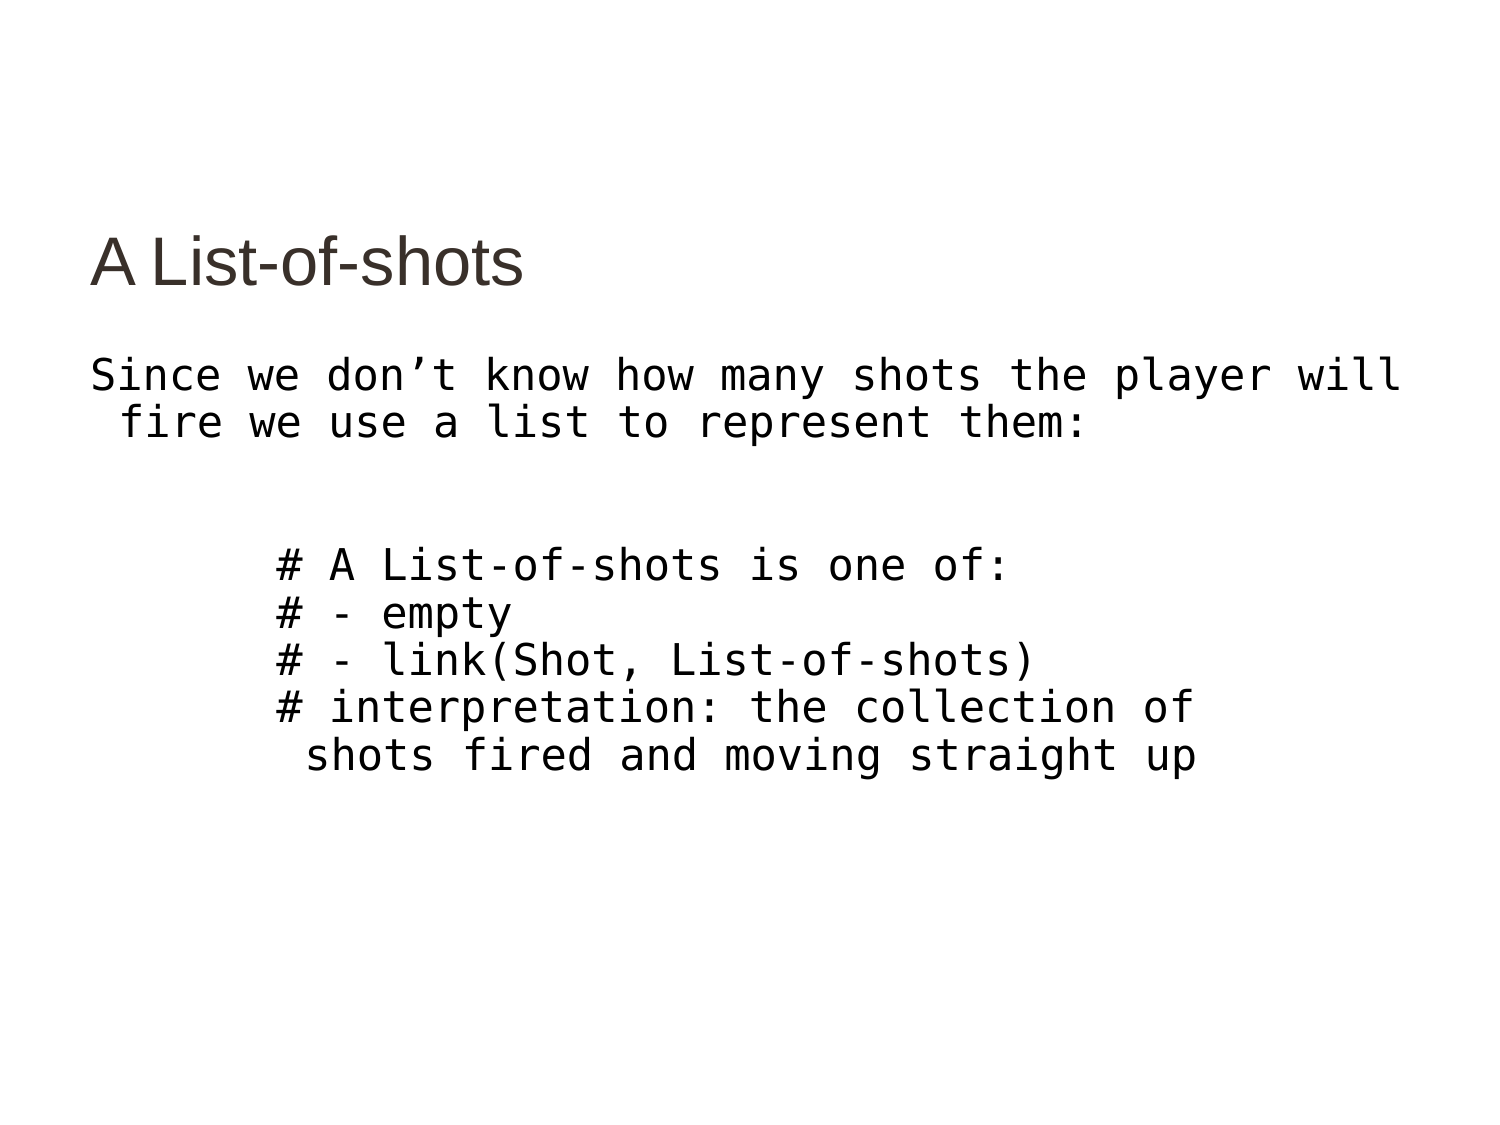

# A List-of-shots
Since we don’t know how many shots the player will fire we use a list to represent them:

# A List-of-shots is one of:
# - empty
# - link(Shot, List-of-shots)
# interpretation: the collection of shots fired and moving straight up